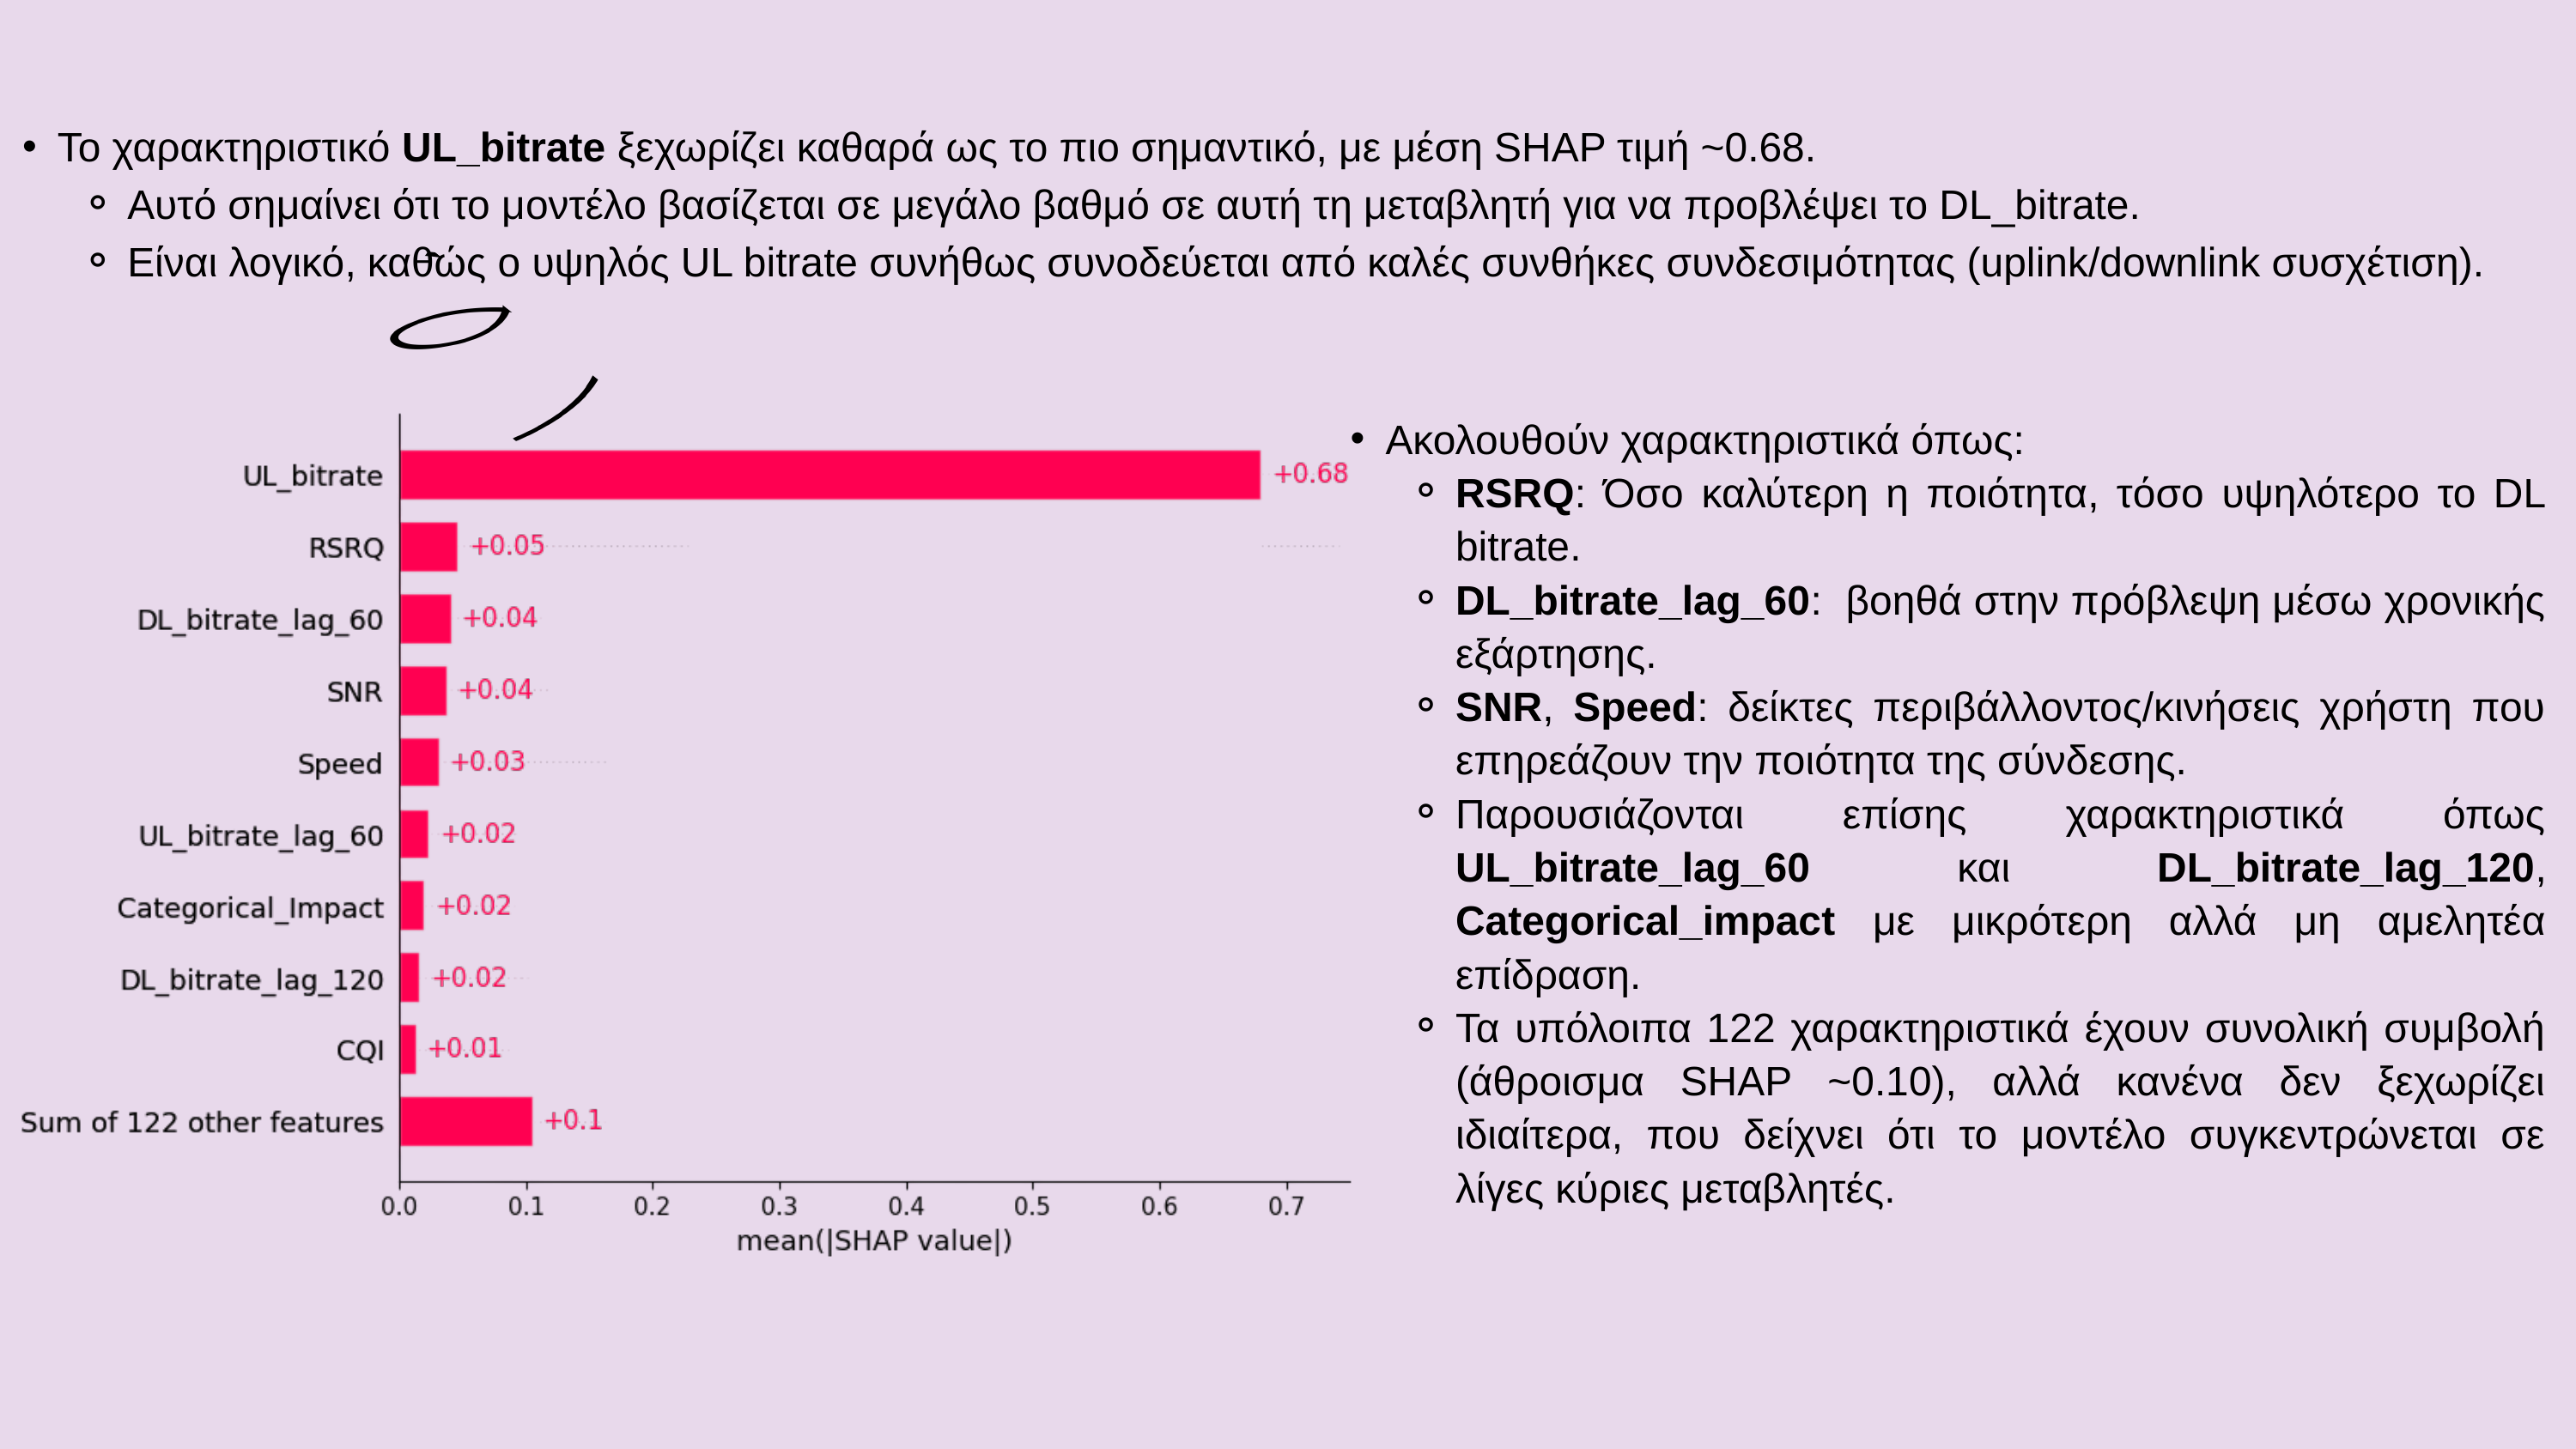

Το χαρακτηριστικό UL_bitrate ξεχωρίζει καθαρά ως το πιο σημαντικό, με μέση SHAP τιμή ~0.68.
Αυτό σημαίνει ότι το μοντέλο βασίζεται σε μεγάλο βαθμό σε αυτή τη μεταβλητή για να προβλέψει το DL_bitrate.
Είναι λογικό, καθώς ο υψηλός UL bitrate συνήθως συνοδεύεται από καλές συνθήκες συνδεσιμότητας (uplink/downlink συσχέτιση).

Ακολουθούν χαρακτηριστικά όπως:
RSRQ: Όσο καλύτερη η ποιότητα, τόσο υψηλότερο το DL bitrate.
DL_bitrate_lag_60:  βοηθά στην πρόβλεψη μέσω χρονικής εξάρτησης.
SNR, Speed: δείκτες περιβάλλοντος/κινήσεις χρήστη που επηρεάζουν την ποιότητα της σύνδεσης.
Παρουσιάζονται επίσης χαρακτηριστικά όπως UL_bitrate_lag_60 και DL_bitrate_lag_120, Categorical_impact με μικρότερη αλλά μη αμελητέα επίδραση.
Τα υπόλοιπα 122 χαρακτηριστικά έχουν συνολική συμβολή (άθροισμα SHAP ~0.10), αλλά κανένα δεν ξεχωρίζει ιδιαίτερα, που δείχνει ότι το μοντέλο συγκεντρώνεται σε λίγες κύριες μεταβλητές.